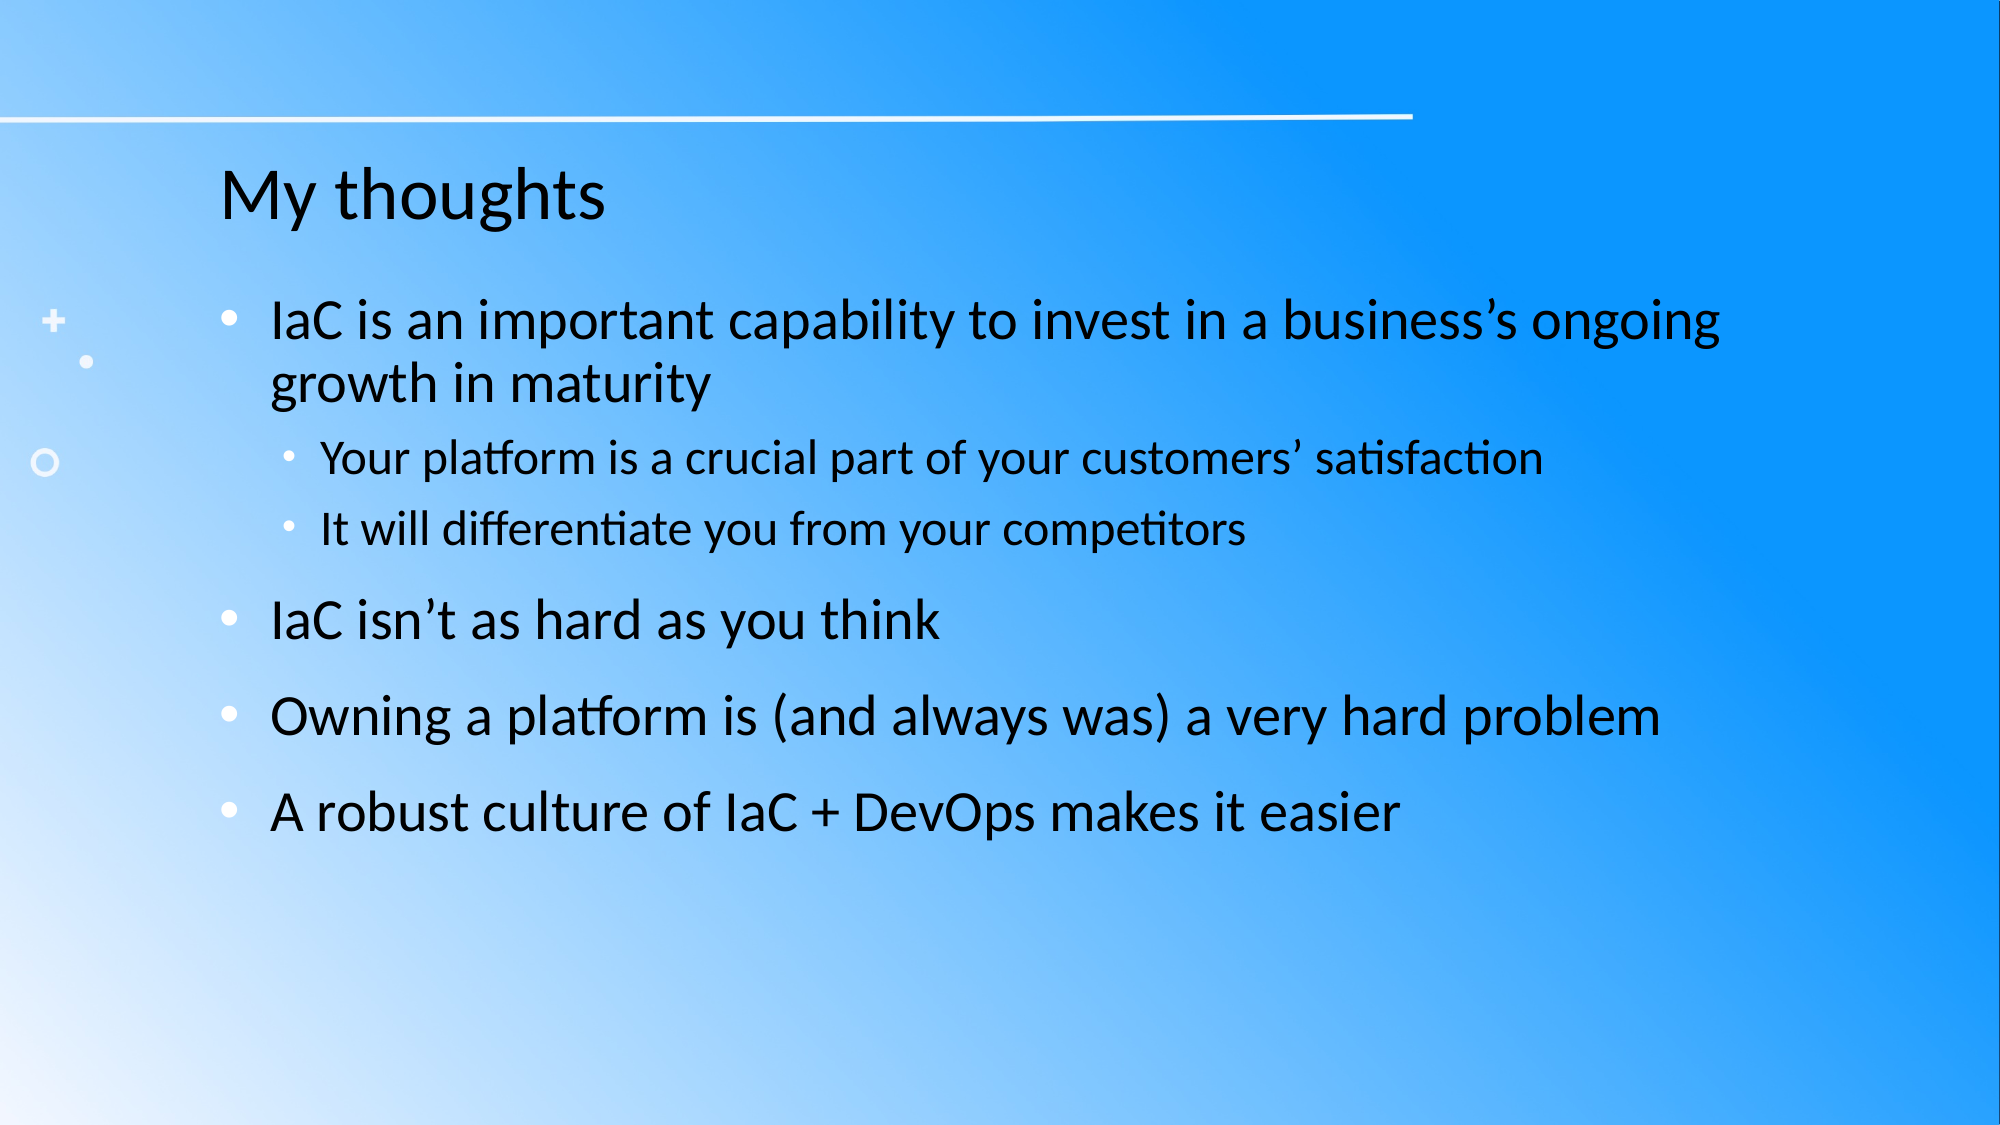

# My thoughts
IaC is an important capability to invest in a business’s ongoing growth in maturity
Your platform is a crucial part of your customers’ satisfaction
It will differentiate you from your competitors
IaC isn’t as hard as you think
Owning a platform is (and always was) a very hard problem
A robust culture of IaC + DevOps makes it easier